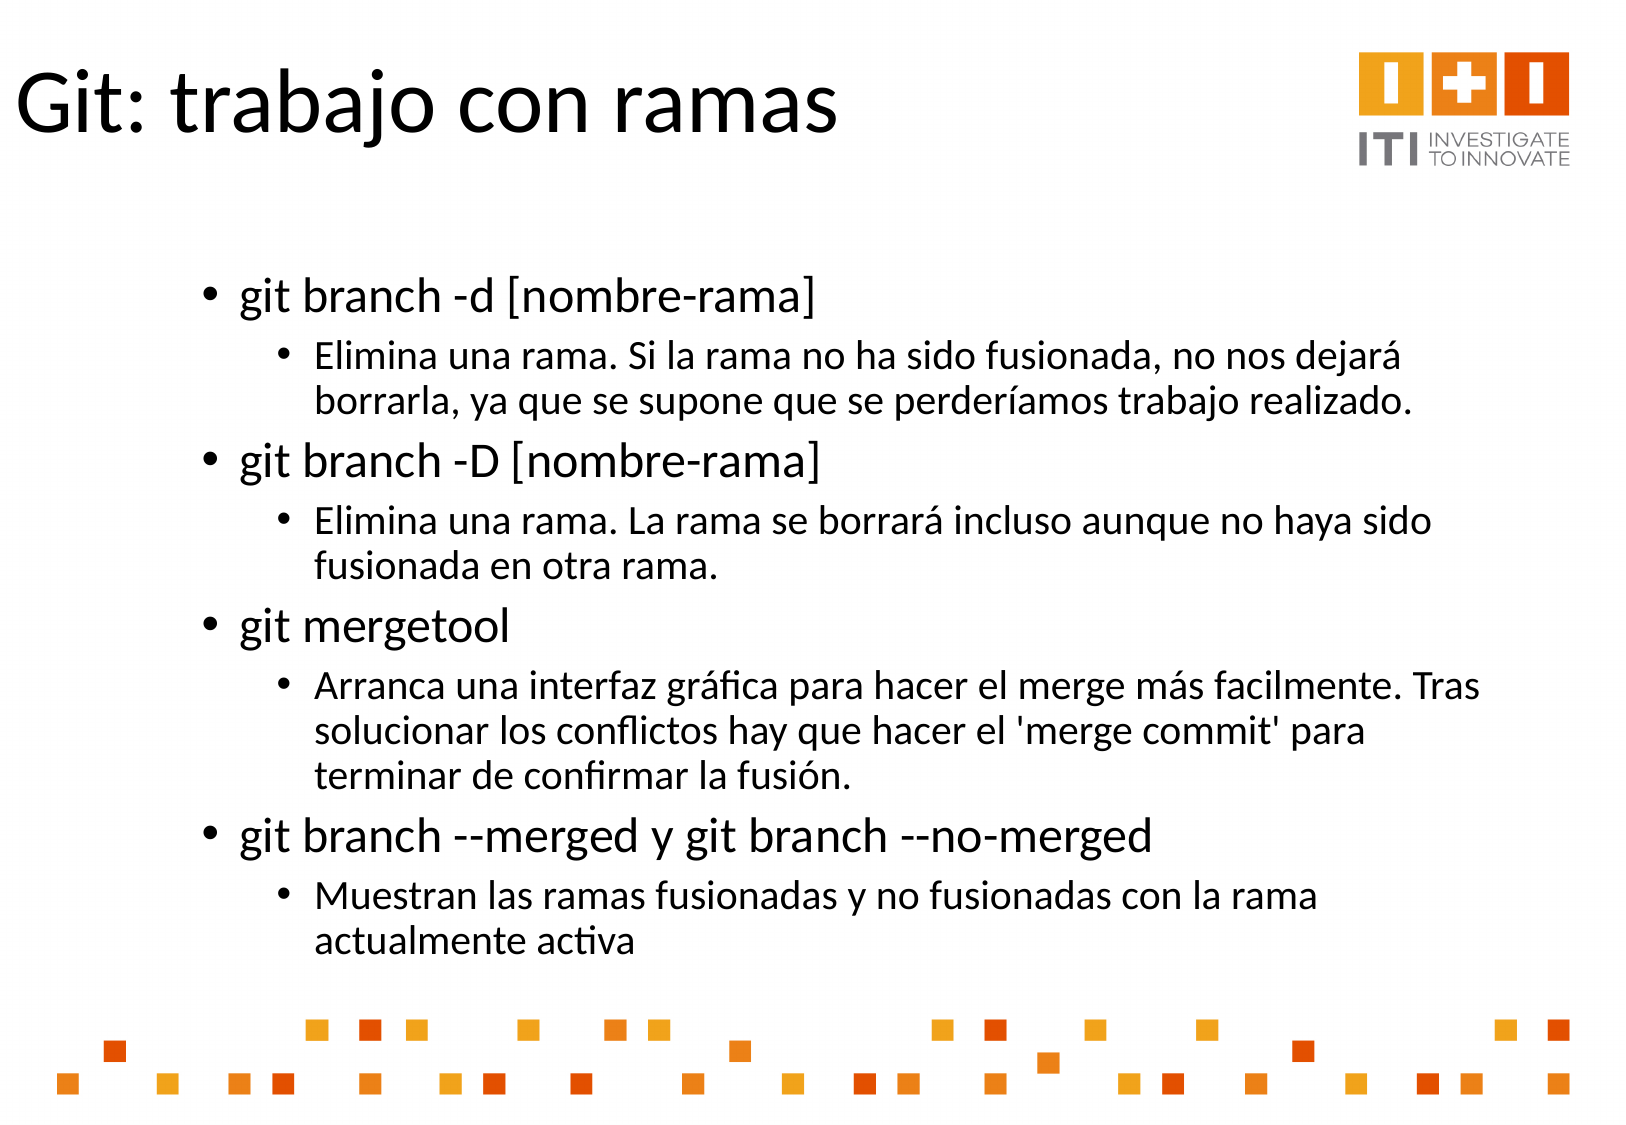

# Git: trabajo con ramas

git branch -d [nombre-rama]
Elimina una rama. Si la rama no ha sido fusionada, no nos dejará borrarla, ya que se supone que se perderíamos trabajo realizado.
git branch -D [nombre-rama]
Elimina una rama. La rama se borrará incluso aunque no haya sido fusionada en otra rama.
git mergetool
Arranca una interfaz gráfica para hacer el merge más facilmente. Tras solucionar los conflictos hay que hacer el 'merge commit' para terminar de confirmar la fusión.
git branch --merged y git branch --no-merged
Muestran las ramas fusionadas y no fusionadas con la rama actualmente activa